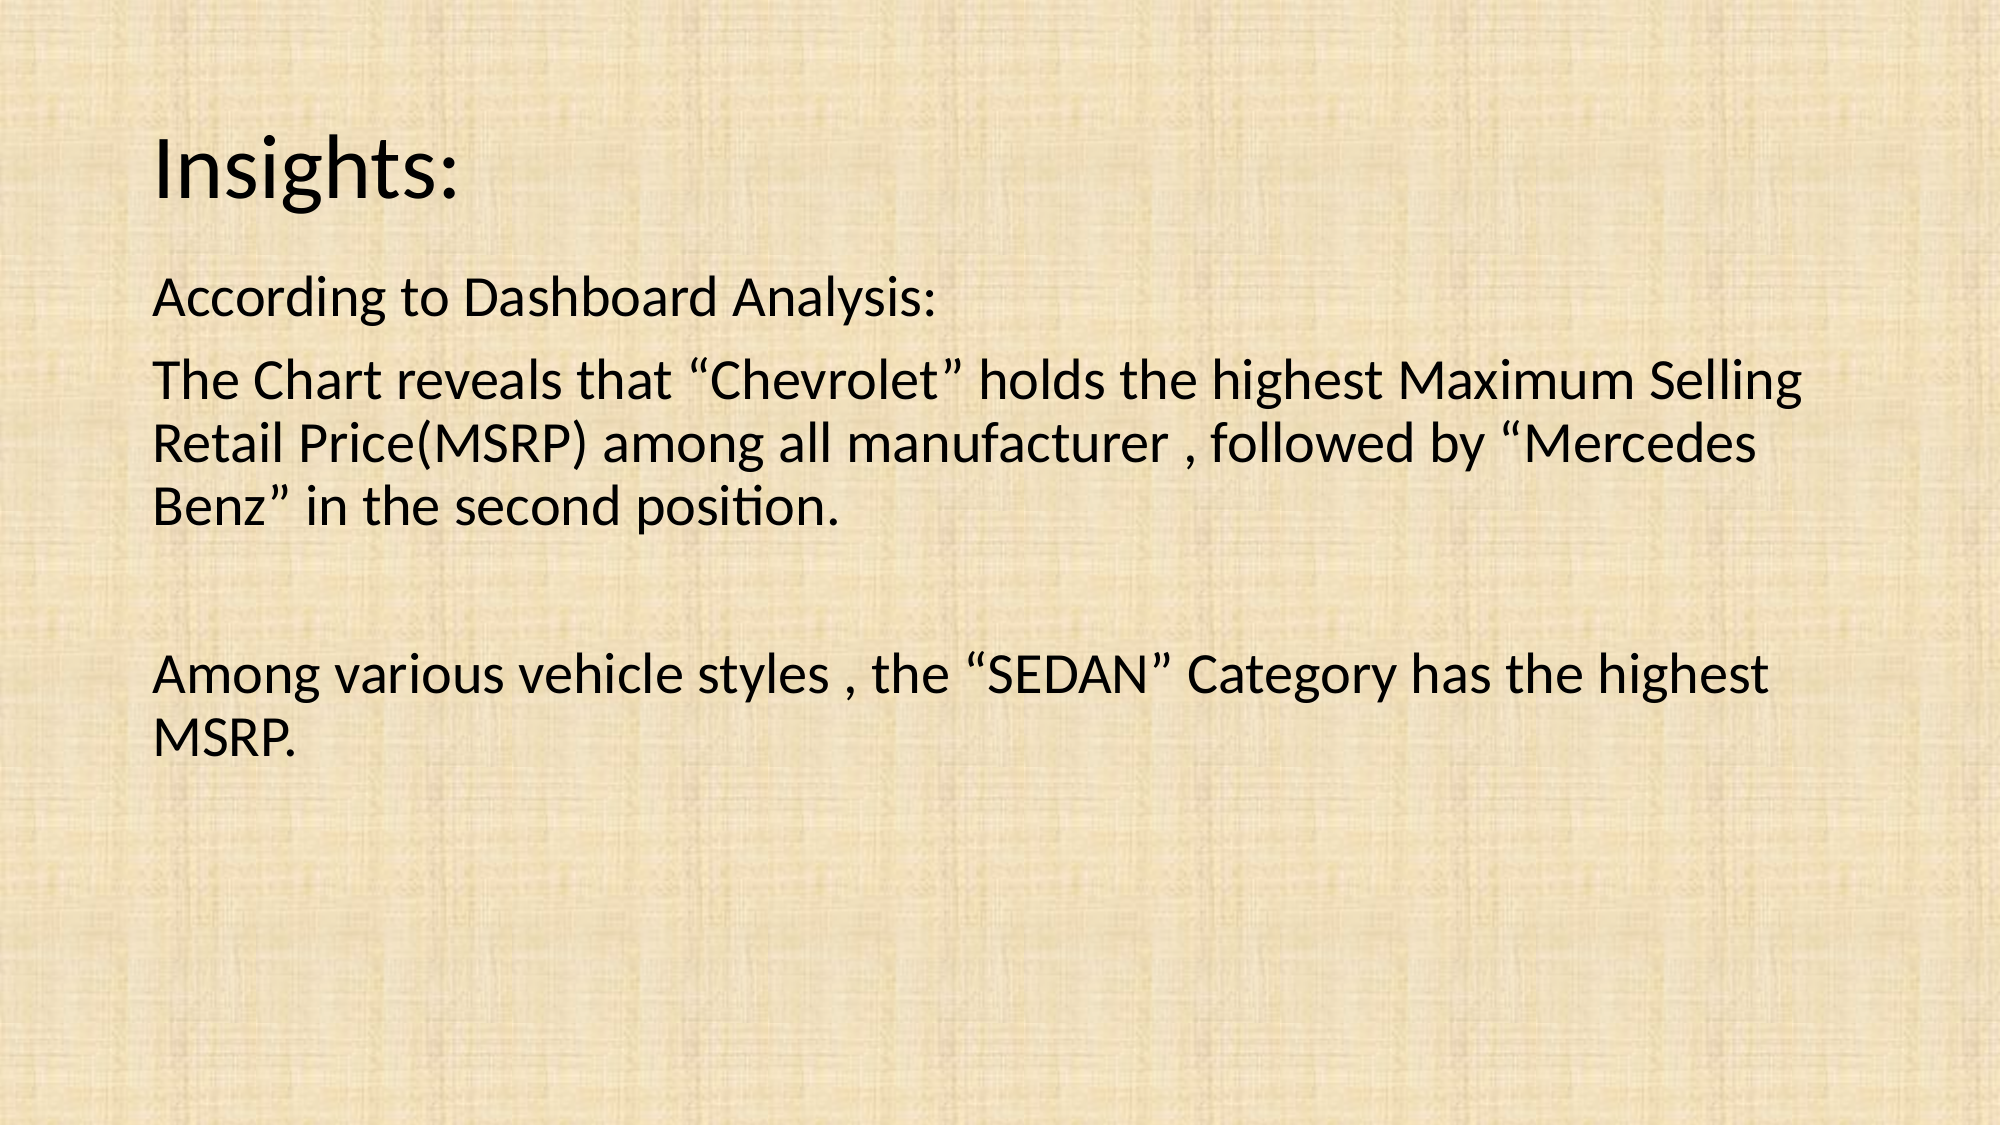

# Insights:
According to Dashboard Analysis:
The Chart reveals that “Chevrolet” holds the highest Maximum Selling Retail Price(MSRP) among all manufacturer , followed by “Mercedes Benz” in the second position.

Among various vehicle styles , the “SEDAN” Category has the highest MSRP.